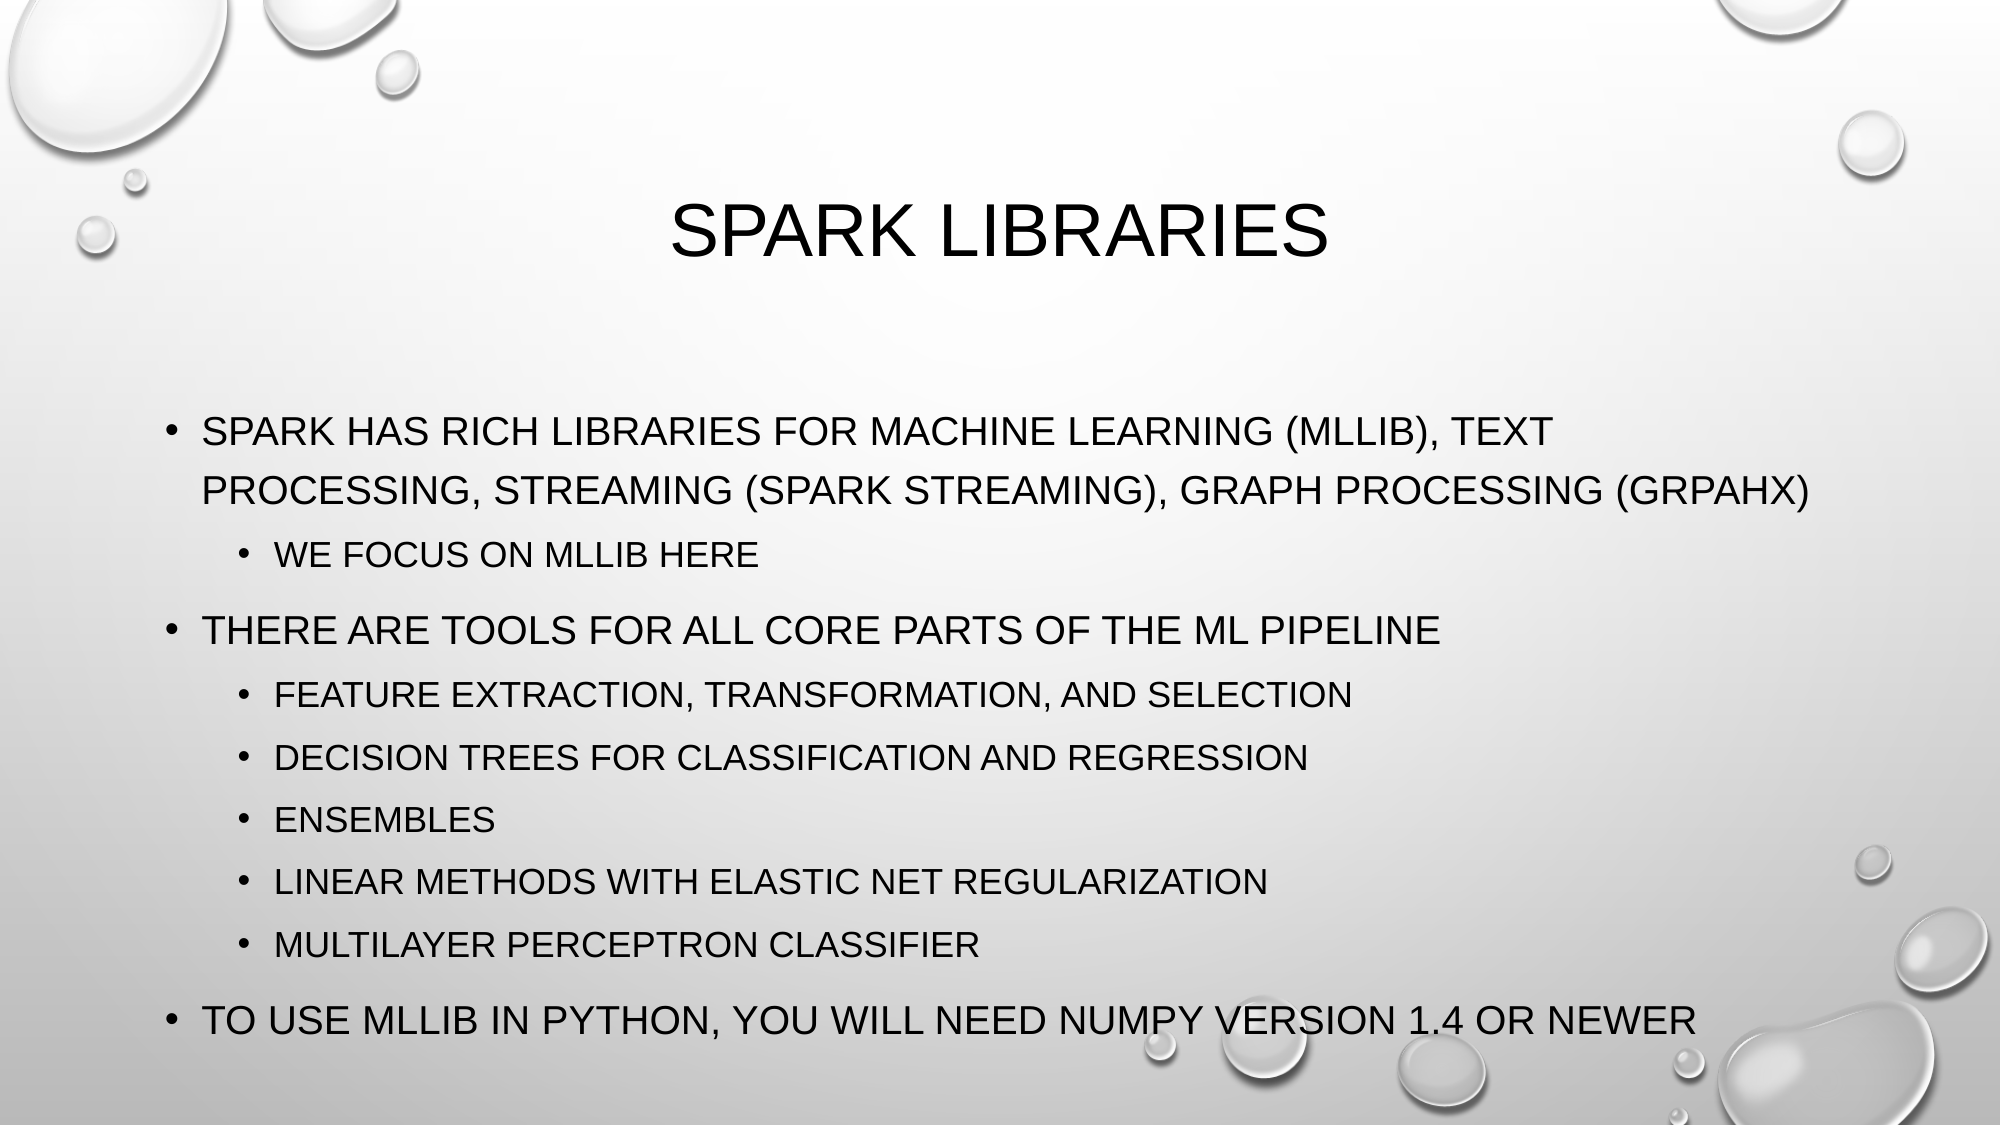

# Spark libraries
Spark has rich libraries for machine learning (MLlib), text processing, Streaming (spark streaming), graph processing (grpahx)
We focus on mllib here
There are tools for all core parts of the ml pipelinE
Feature extraction, transformation, and selection
Decision trees for classification and regression
Ensembles
Linear methods with elastic net regularization
Multilayer perceptron classifier
To use MLlib in Python, you will need NumPy version 1.4 or newer